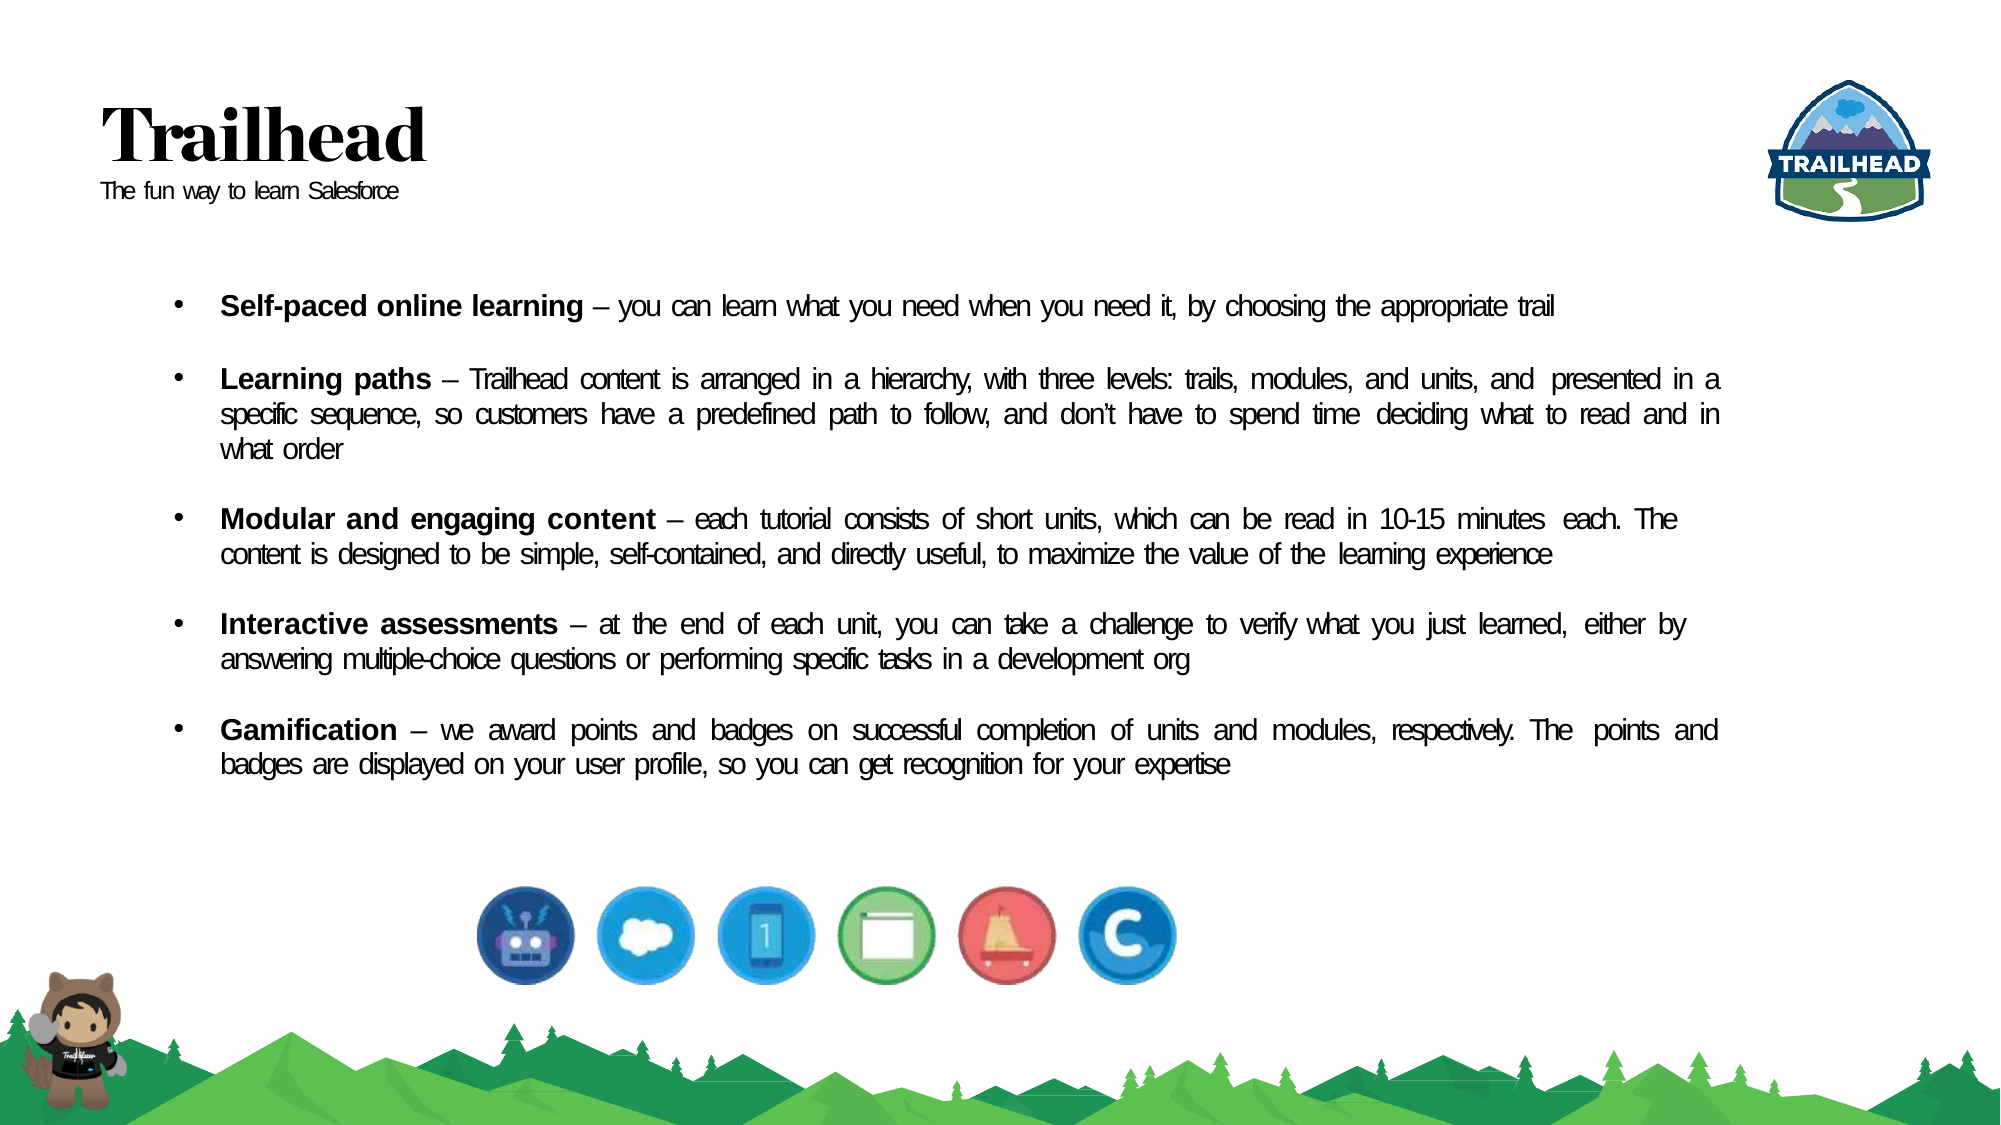

The fun way to learn Salesforce
Self-paced online learning – you can learn what you need when you need it, by choosing the appropriate trail

Learning paths – Trailhead content is arranged in a hierarchy, with three levels: trails, modules, and units, and  presented in a specific sequence, so customers have a predefined path to follow, and don’t have to spend time  deciding what to read and in what order
Modular and engaging content – each tutorial consists of short units, which can be read in 10-15 minutes  each. The content is designed to be simple, self-contained, and directly useful, to maximize the value of the  learning experience
Interactive assessments – at the end of each unit, you can take a challenge to verify what you just learned,  either by answering multiple-choice questions or performing specific tasks in a development org
Gamification – we award points and badges on successful completion of units and modules, respectively. The  points and badges are displayed on your user profile, so you can get recognition for your expertise